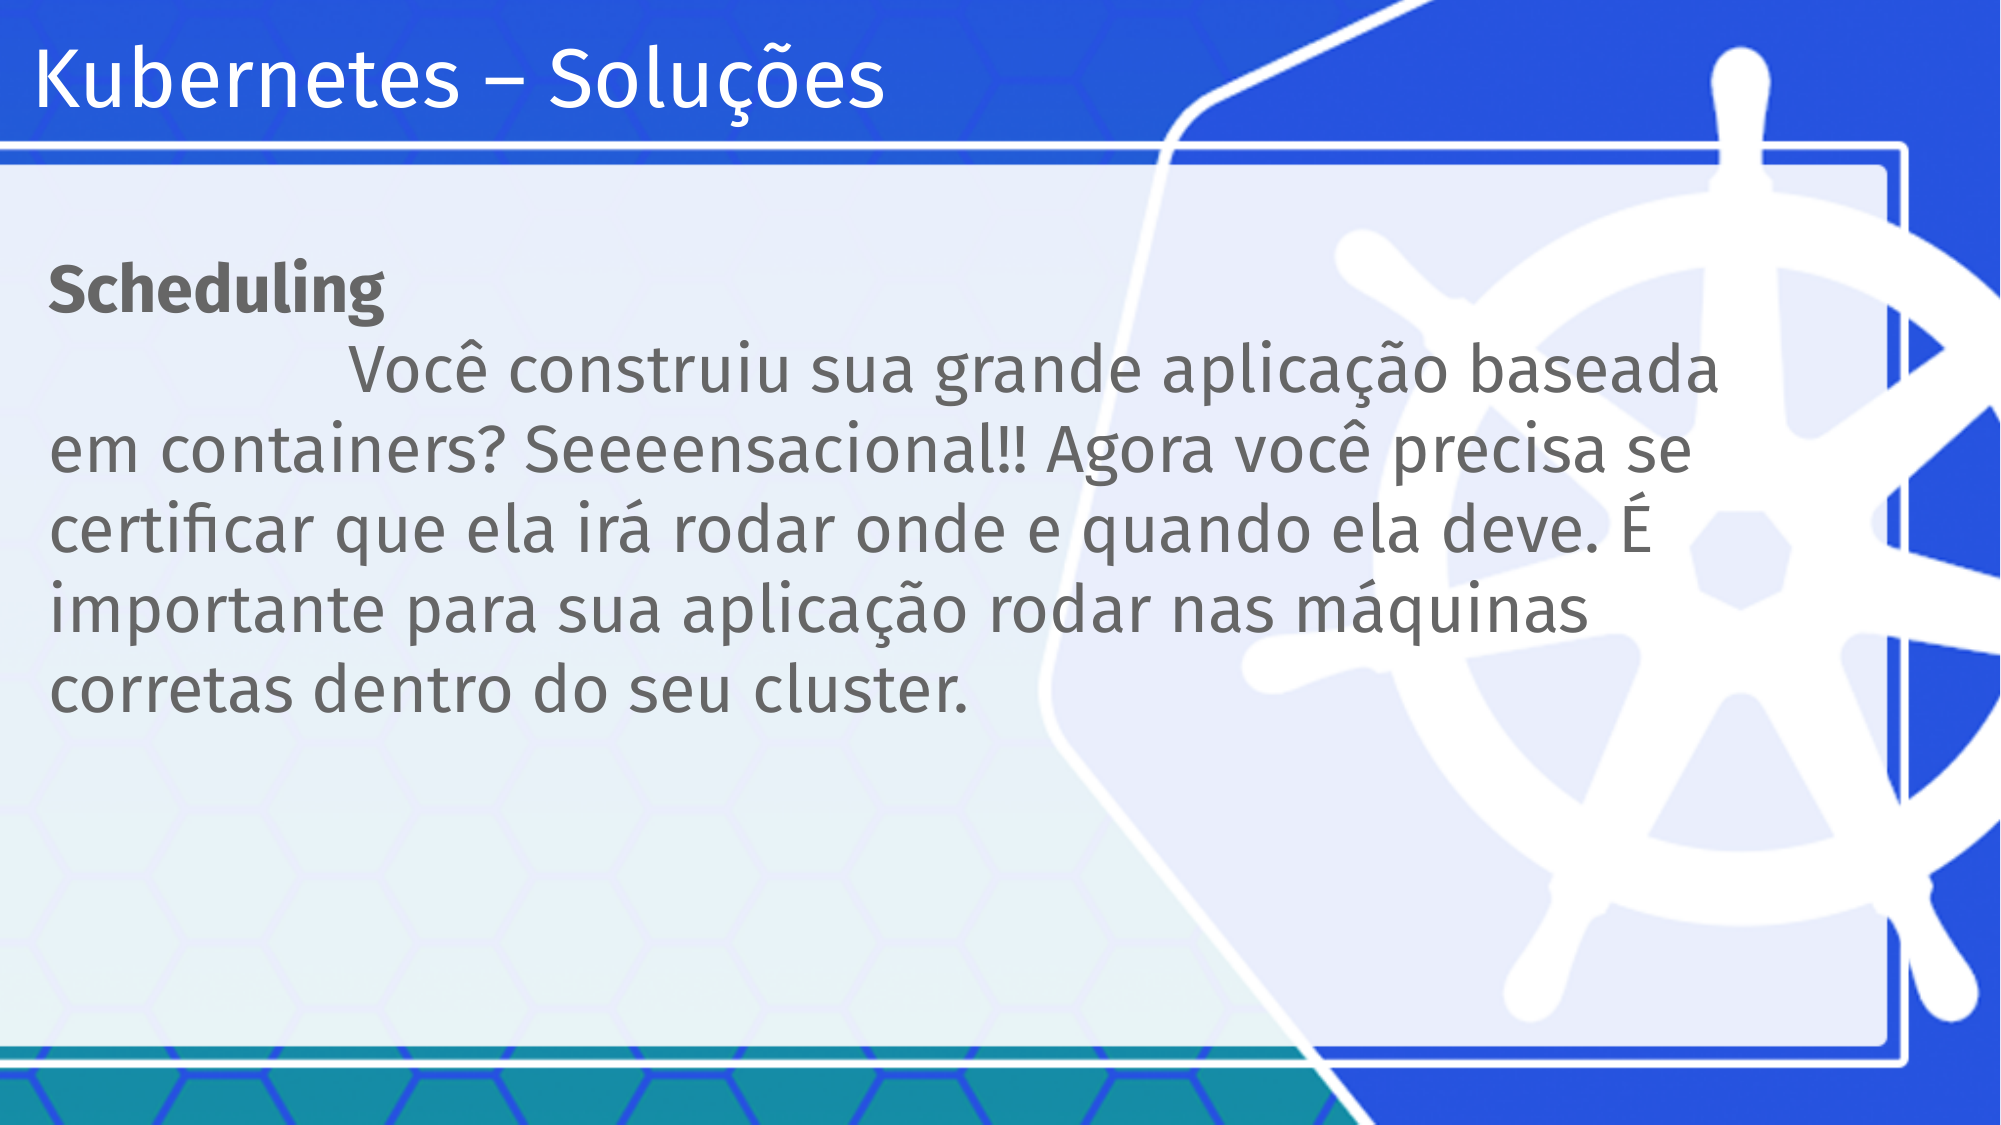

Kubernetes – Soluções
Scheduling
		Você construiu sua grande aplicação baseada em containers? Seeeensacional!! Agora você precisa se certificar que ela irá rodar onde e quando ela deve. É importante para sua aplicação rodar nas máquinas corretas dentro do seu cluster.